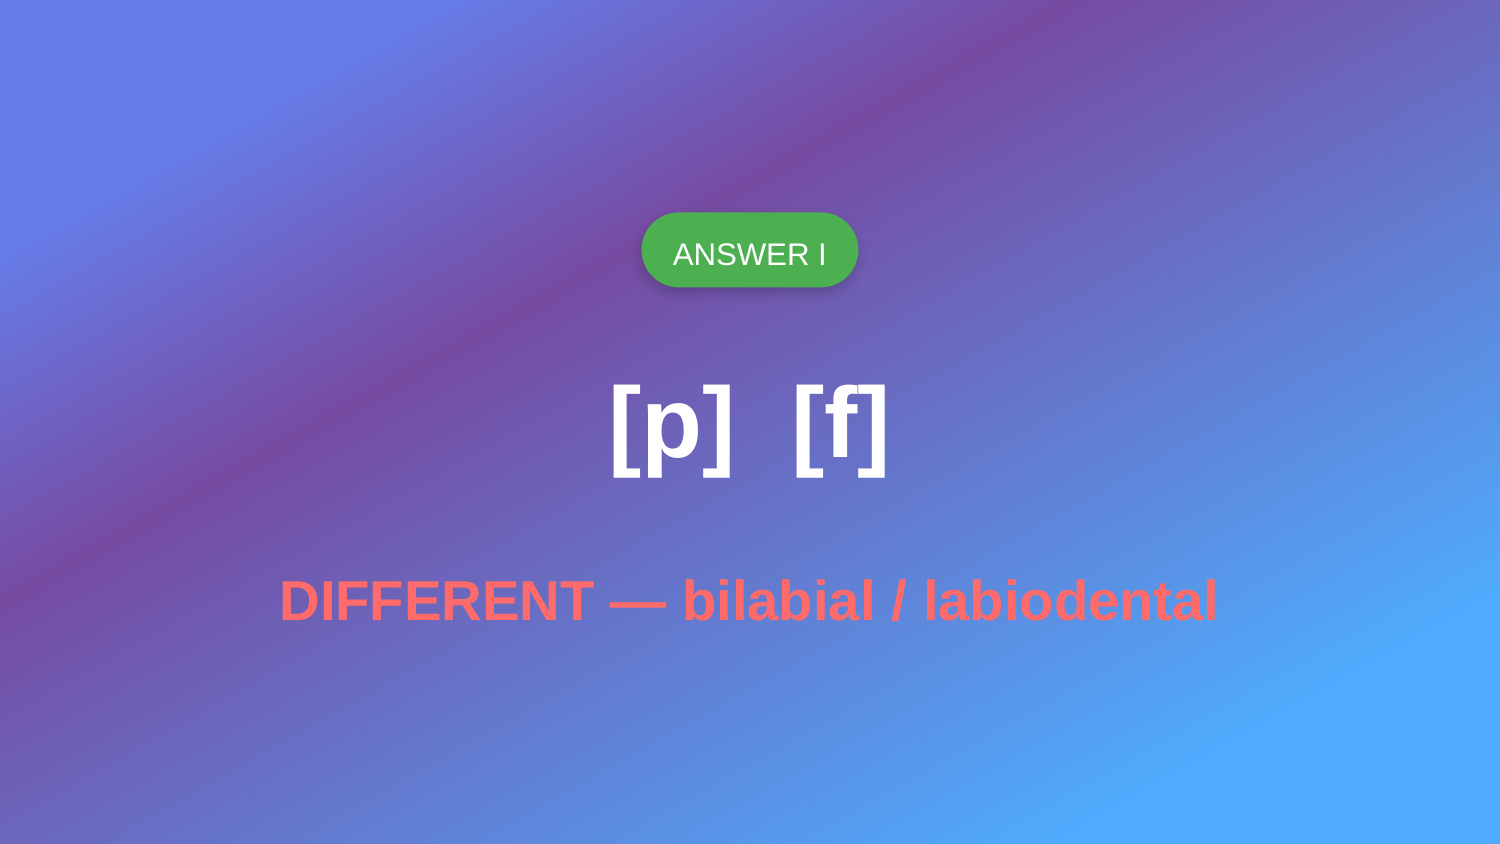

ANSWER I
[p]  [f]
DIFFERENT — bilabial / labiodental